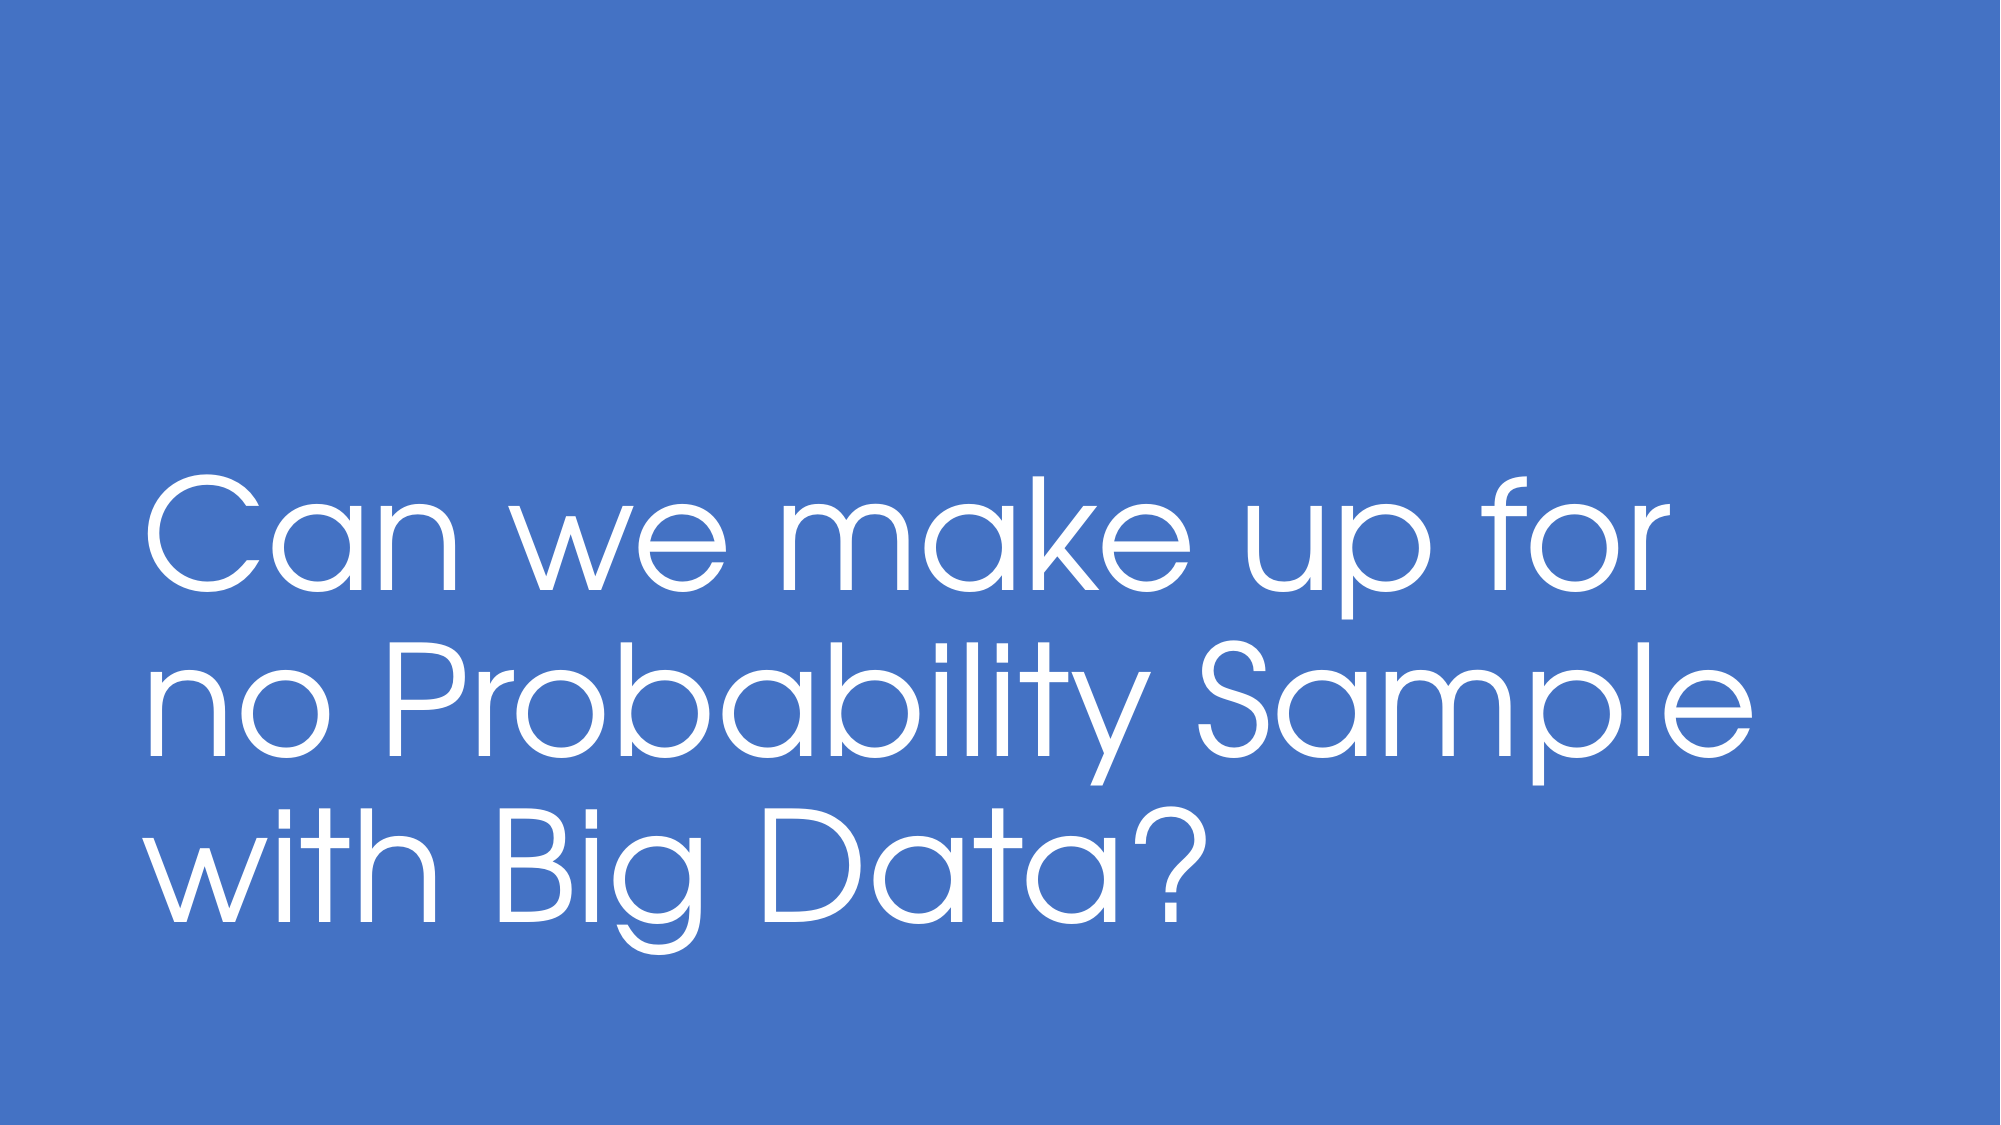

# Can we make up for no Probability Sample with Big Data?